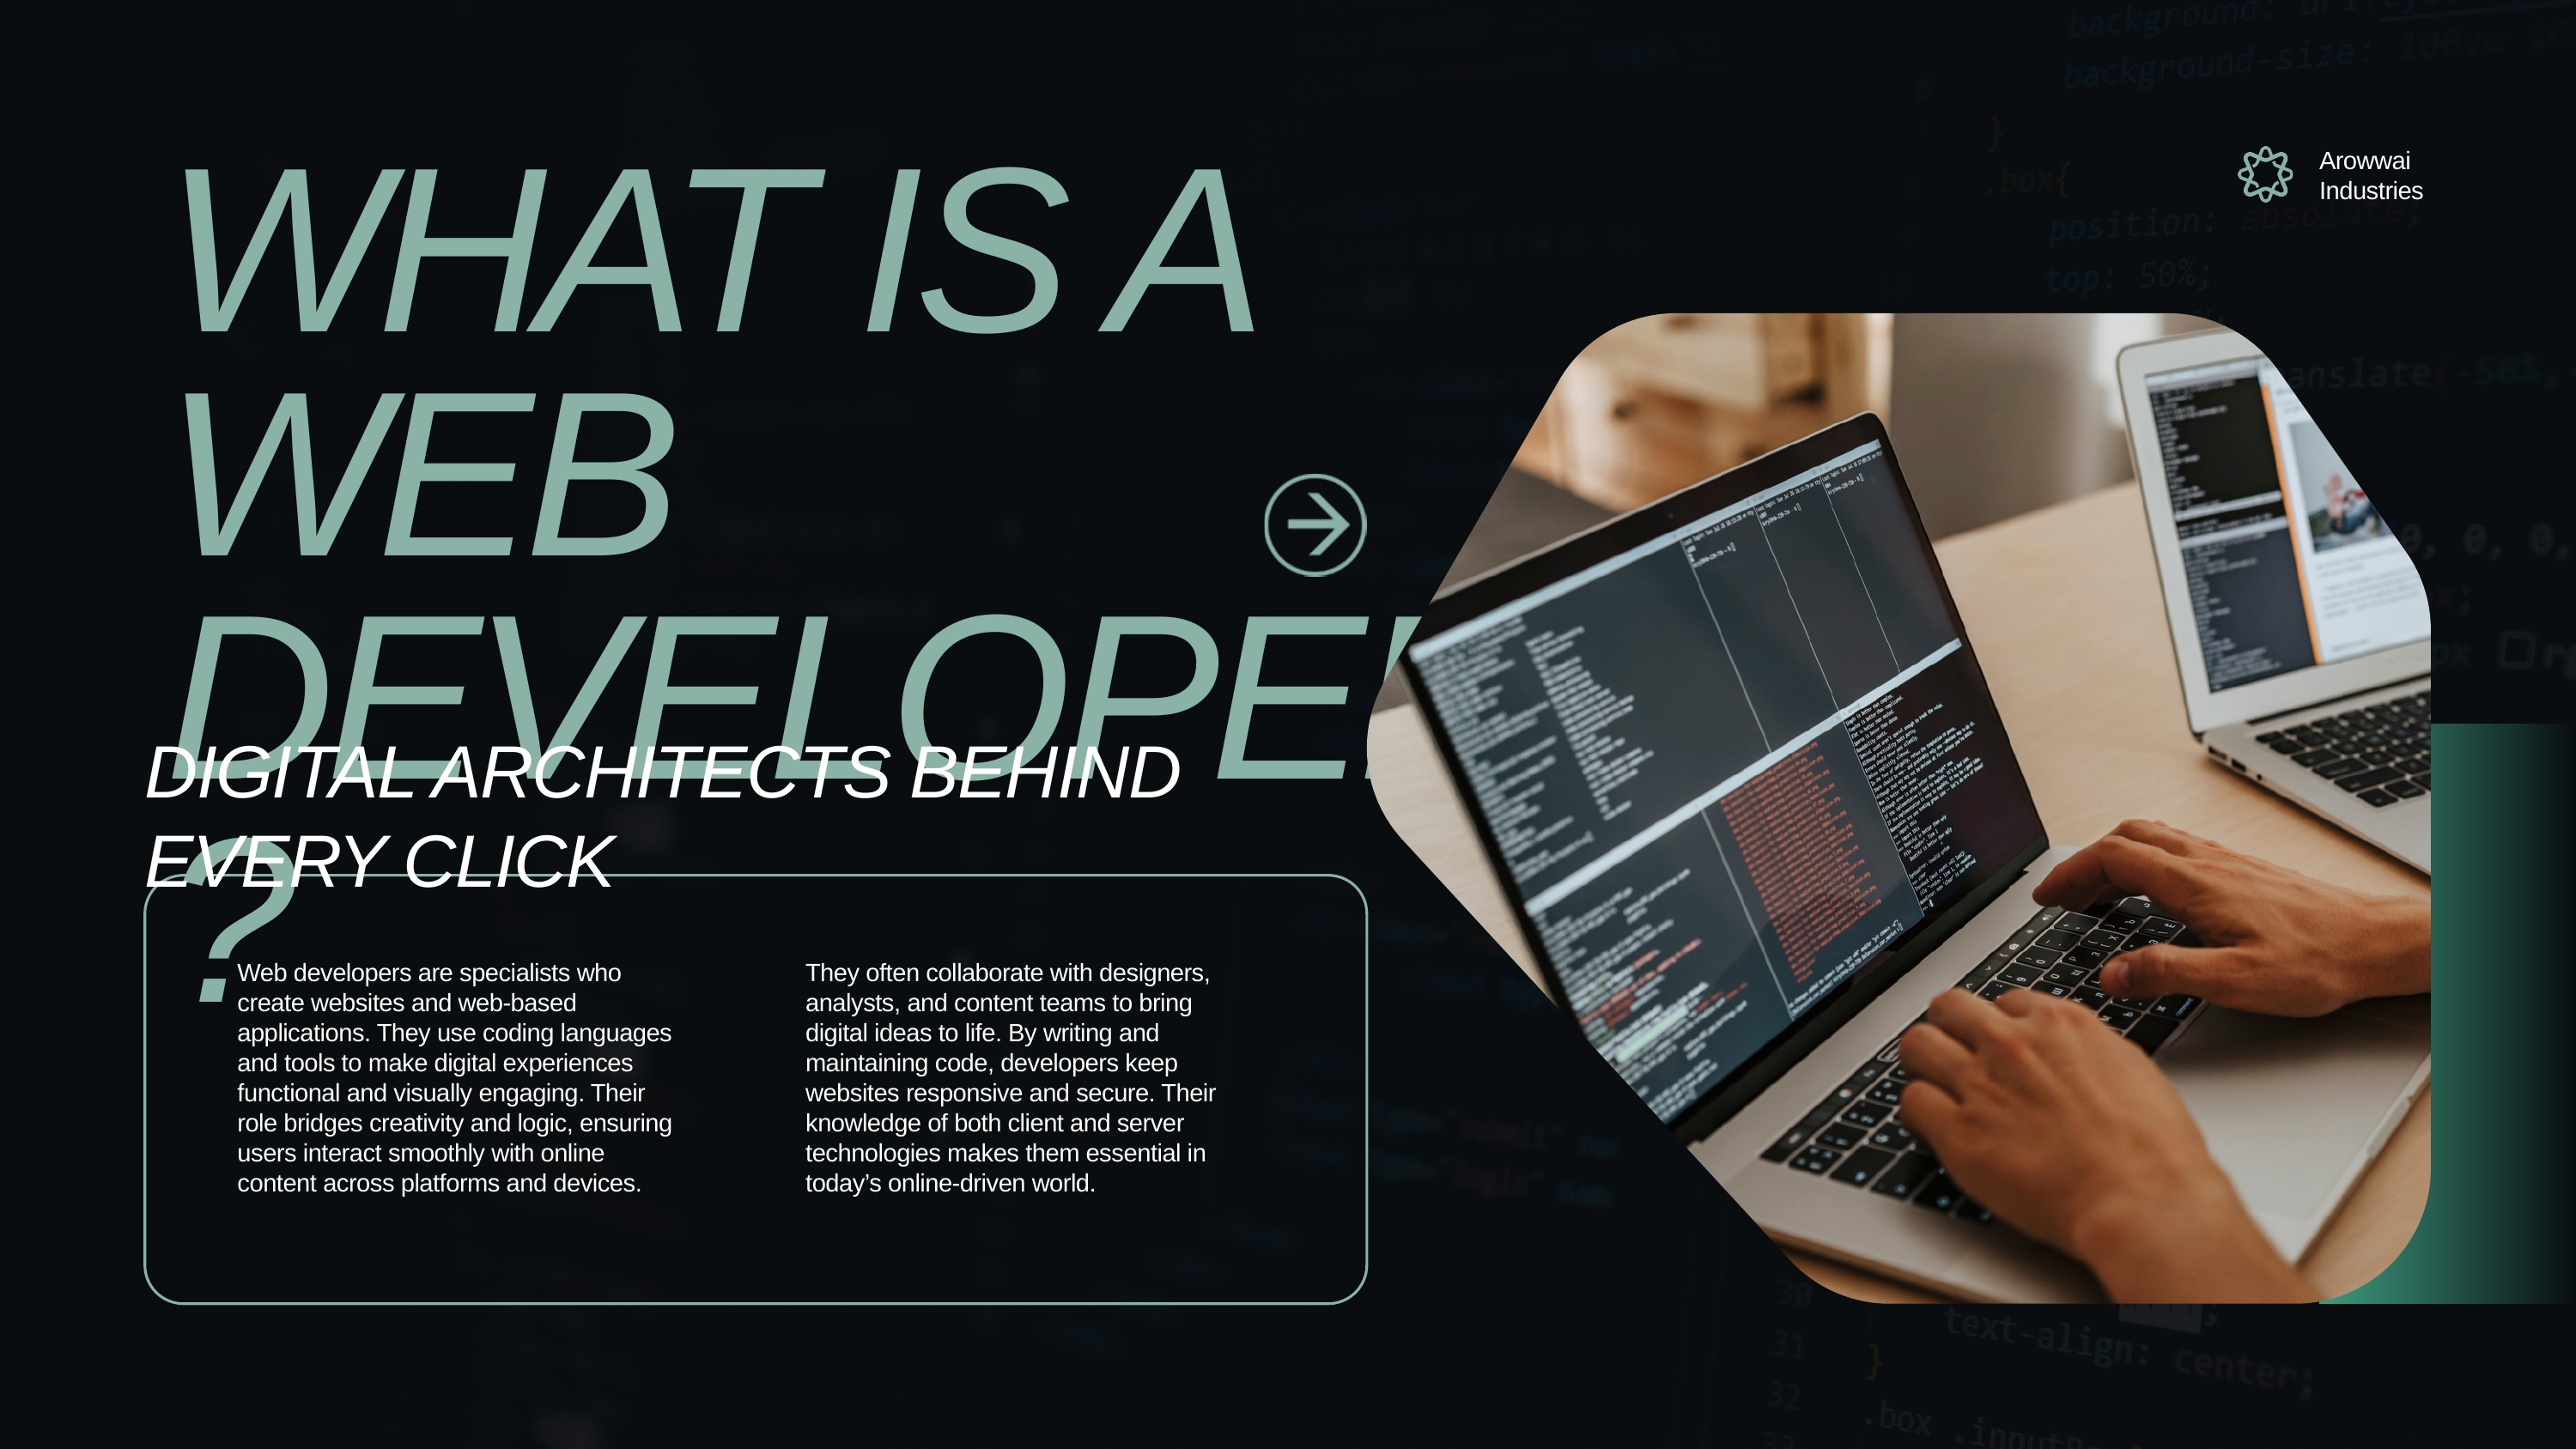

Arowwai Industries

WHAT IS A WEB DEVELOPER?

DIGITAL ARCHITECTS BEHIND EVERY CLICK

Web developers are specialists who create websites and web-based applications. They use coding languages and tools to make digital experiences functional and visually engaging. Their role bridges creativity and logic, ensuring users interact smoothly with online content across platforms and devices.
They often collaborate with designers, analysts, and content teams to bring digital ideas to life. By writing and maintaining code, developers keep websites responsive and secure. Their knowledge of both client and server technologies makes them essential in today’s online-driven world.